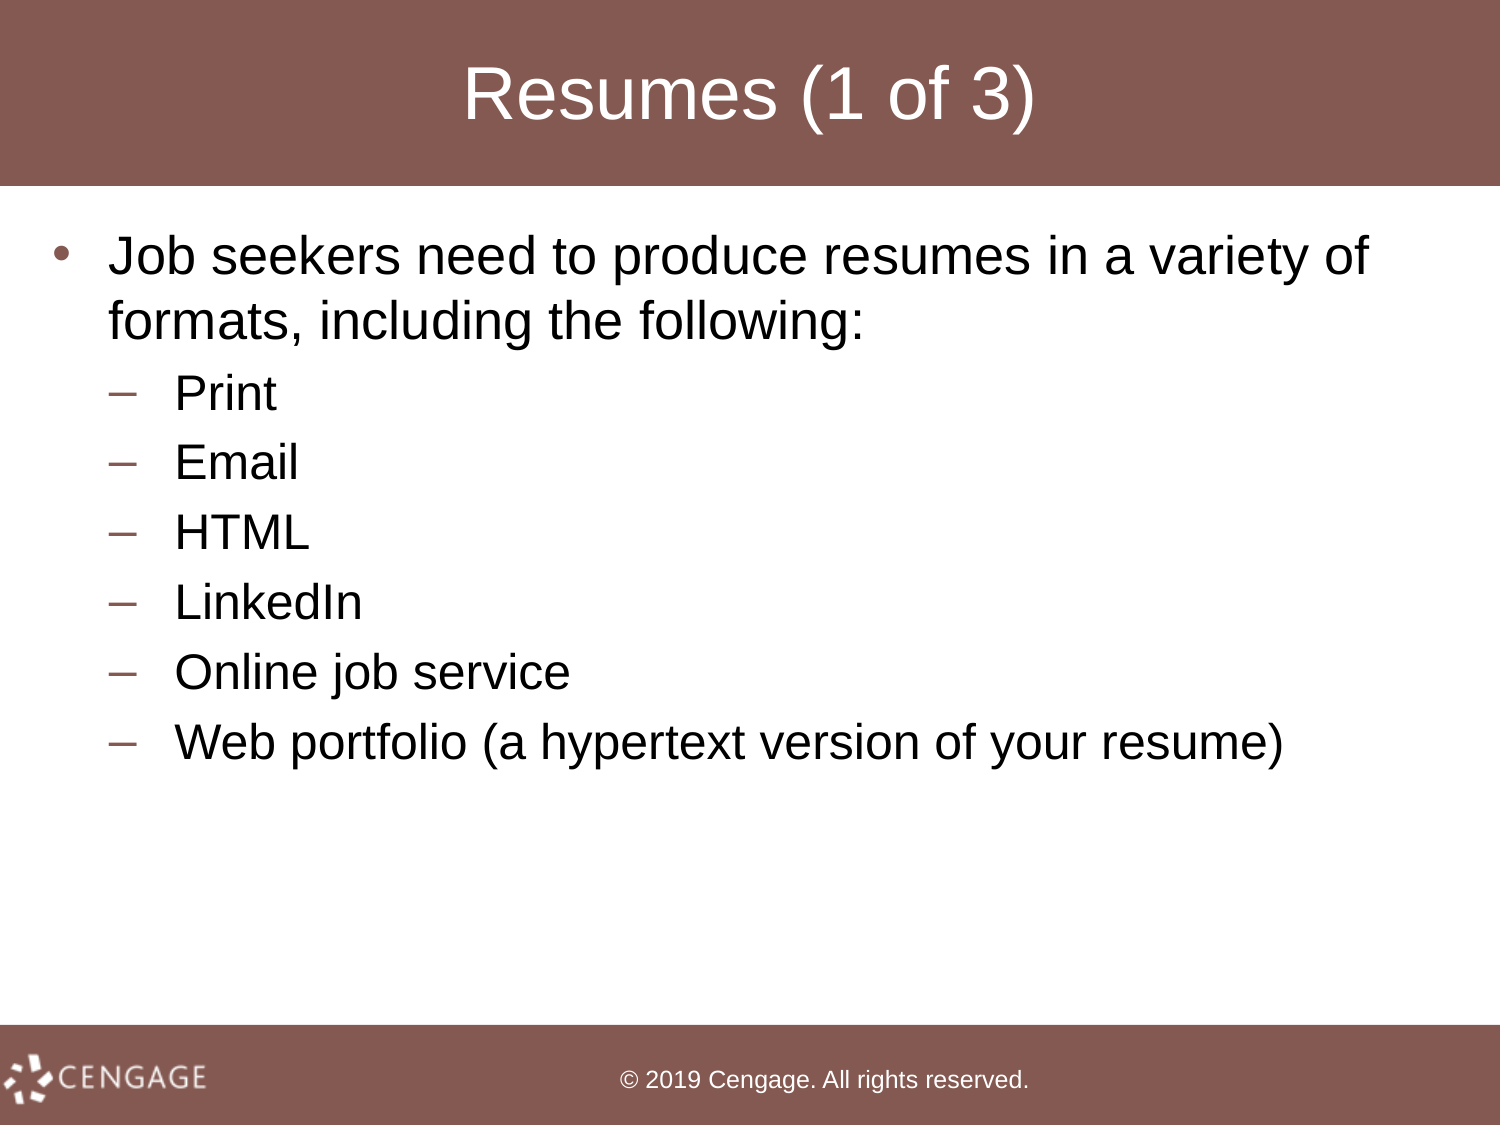

# Resumes (1 of 3)
Job seekers need to produce resumes in a variety of formats, including the following:
Print
Email
HTML
LinkedIn
Online job service
Web portfolio (a hypertext version of your resume)